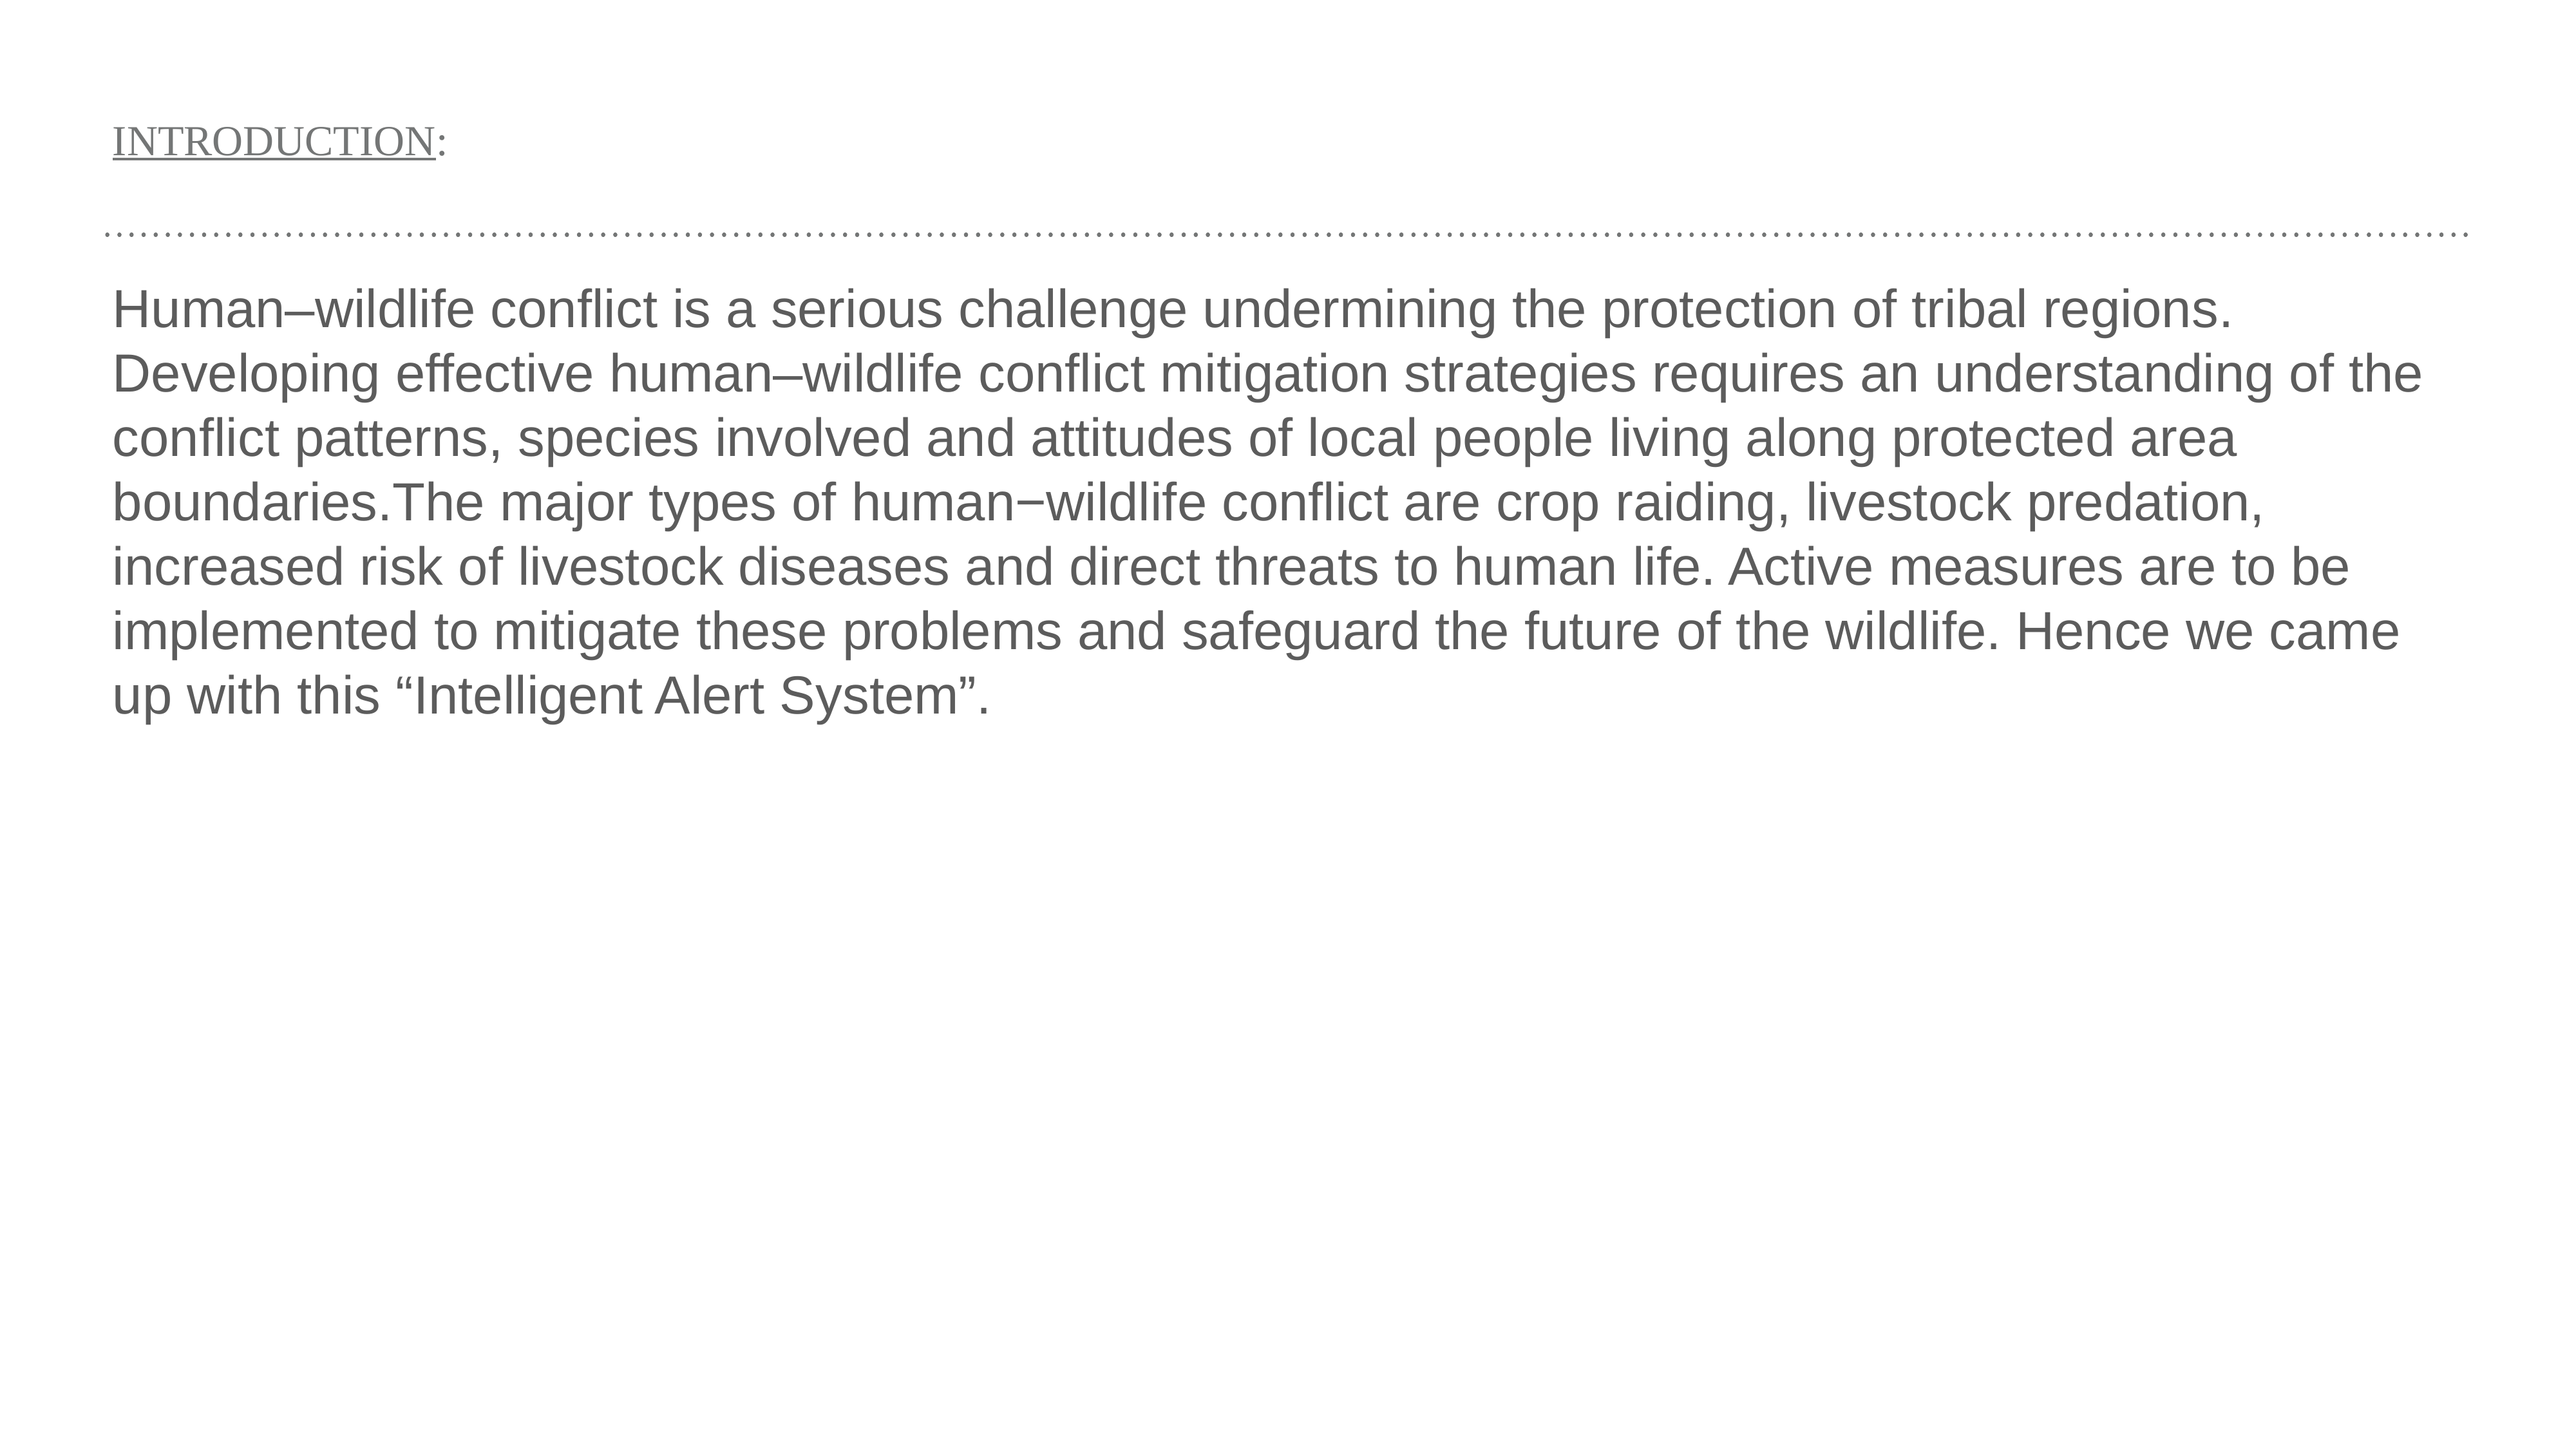

# INTRODUCTION:

Human–wildlife conflict is a serious challenge undermining the protection of tribal regions. Developing effective human–wildlife conflict mitigation strategies requires an understanding of the conflict patterns, species involved and attitudes of local people living along protected area boundaries.The major types of human−wildlife conflict are crop raiding, livestock predation, increased risk of livestock diseases and direct threats to human life. Active measures are to be implemented to mitigate these problems and safeguard the future of the wildlife. Hence we came up with this “Intelligent Alert System”.